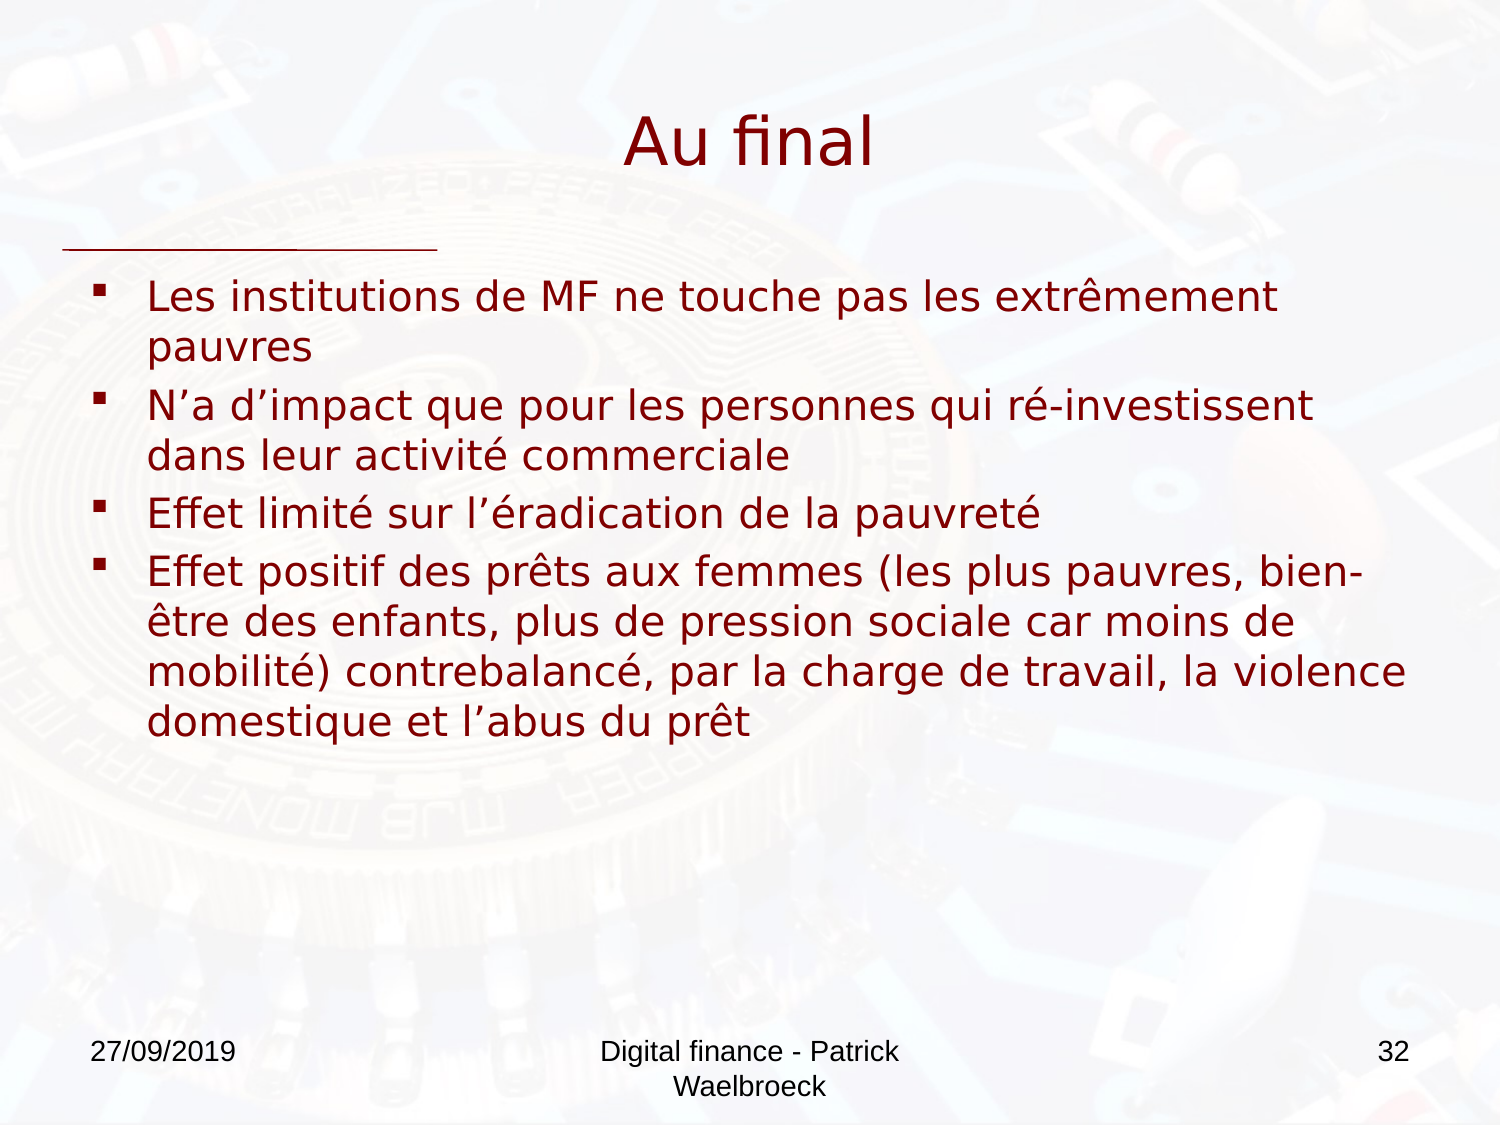

# Au final

Les institutions de MF ne touche pas les extrêmement pauvres
N’a d’impact que pour les personnes qui ré-investissent dans leur activité commerciale
Effet limité sur l’éradication de la pauvreté
Effet positif des prêts aux femmes (les plus pauvres, bien-être des enfants, plus de pression sociale car moins de mobilité) contrebalancé, par la charge de travail, la violence domestique et l’abus du prêt

27/09/2019
Digital finance - Patrick Waelbroeck
32